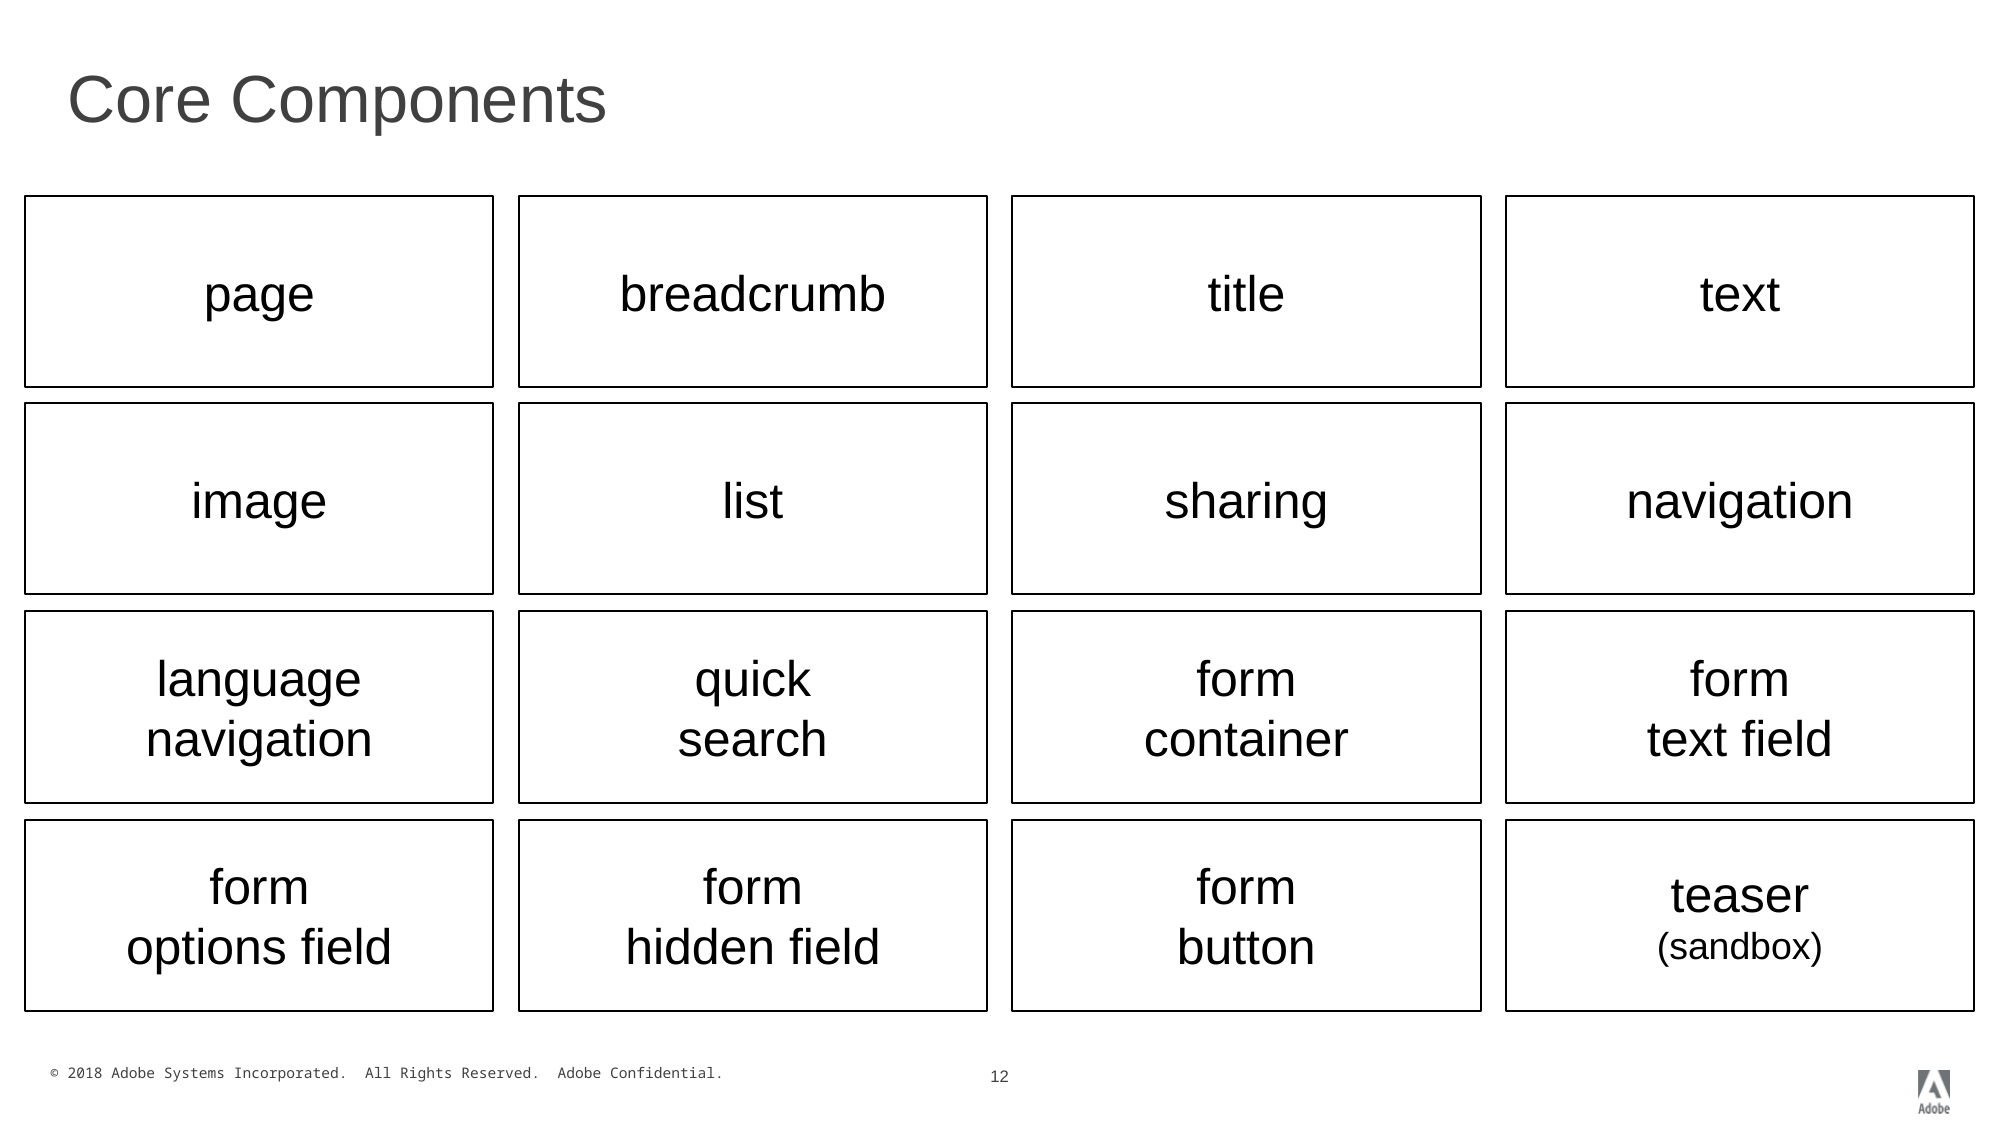

# Core Components

page

image

language
navigation

form
options field

breadcrumb
title
text

list
sharing
navigation

quick
search
form
container
form
text field

form
hidden field
form
button
teaser
(sandbox)
12